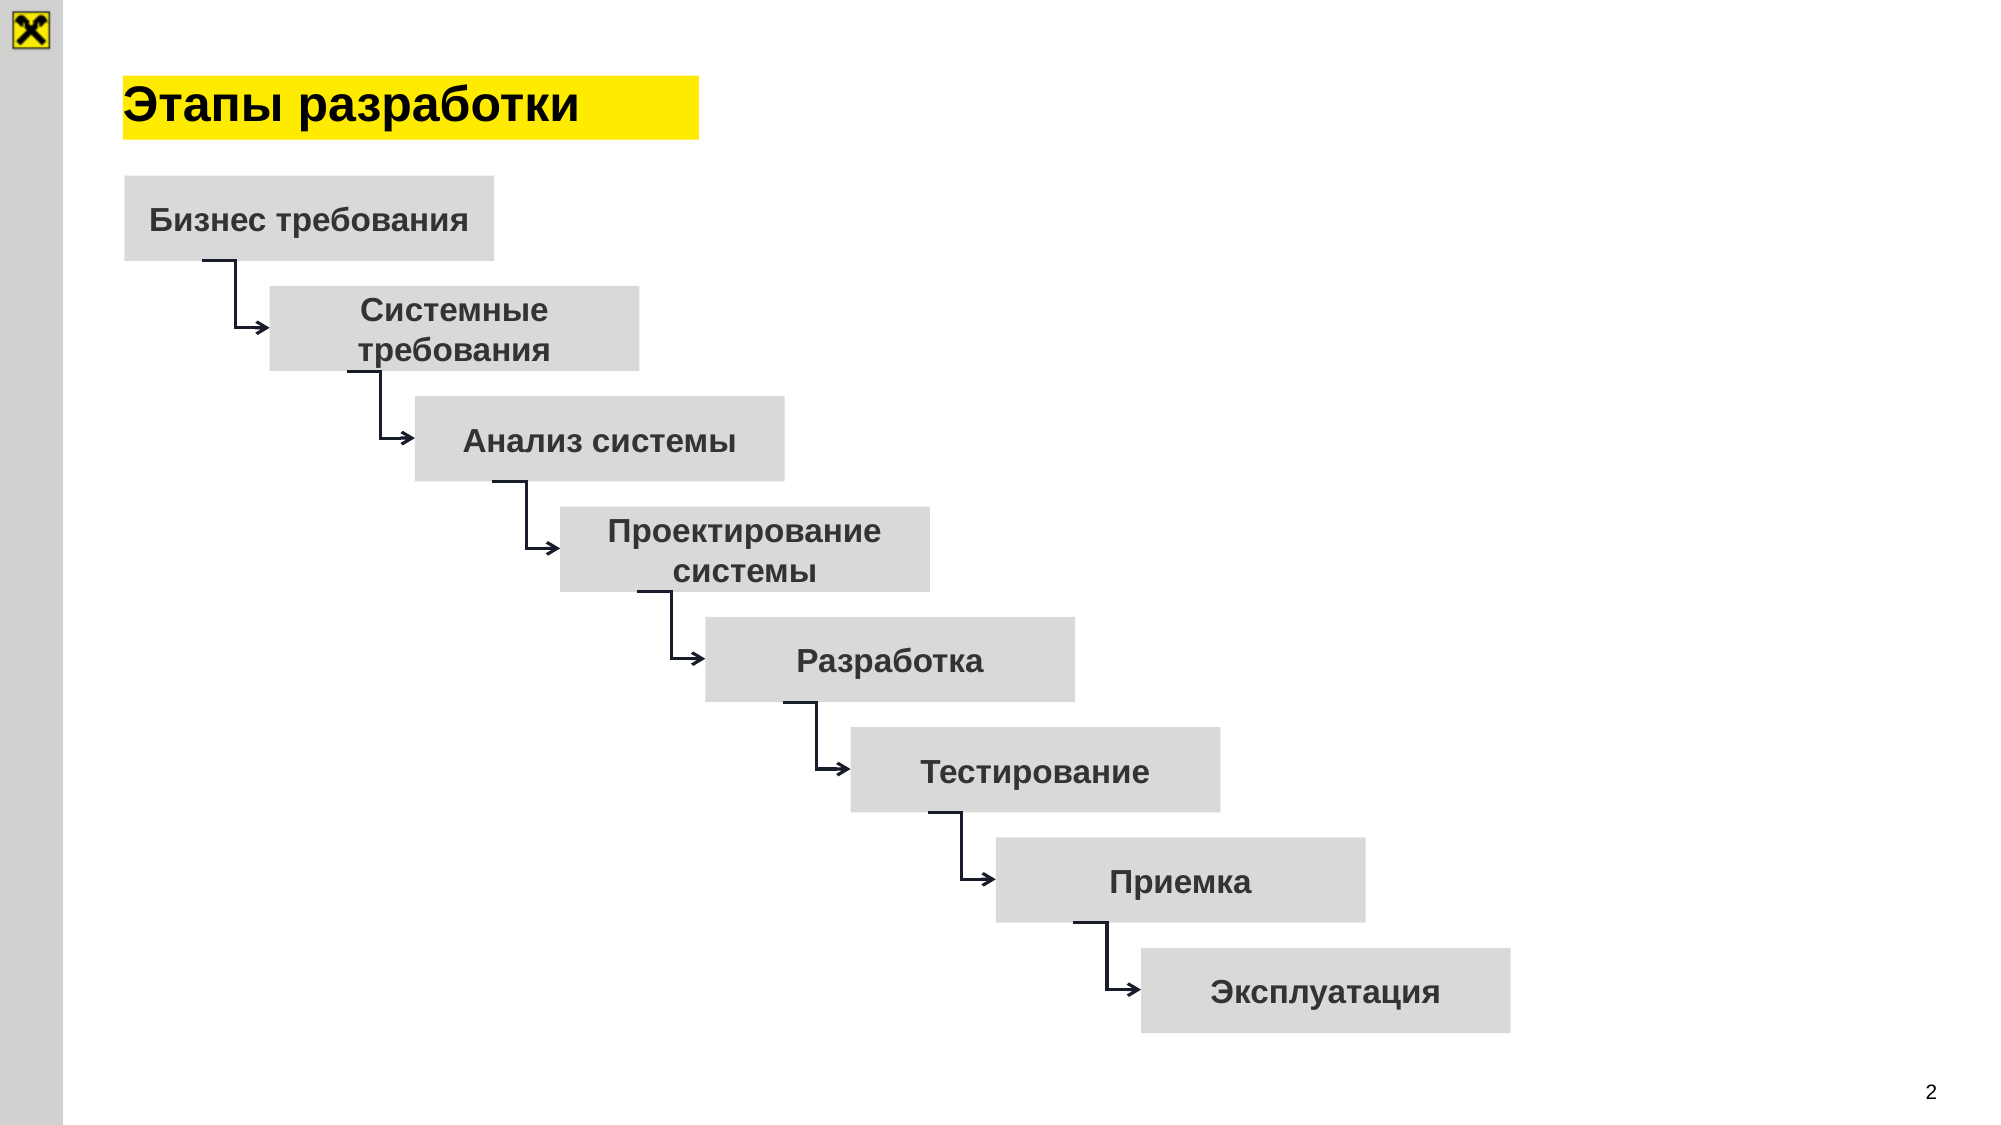

# Этапы разработки
Бизнес требования
Системные требования
Анализ системы
Проектирование системы
Разработка
Тестирование
Приемка
Эксплуатация
2